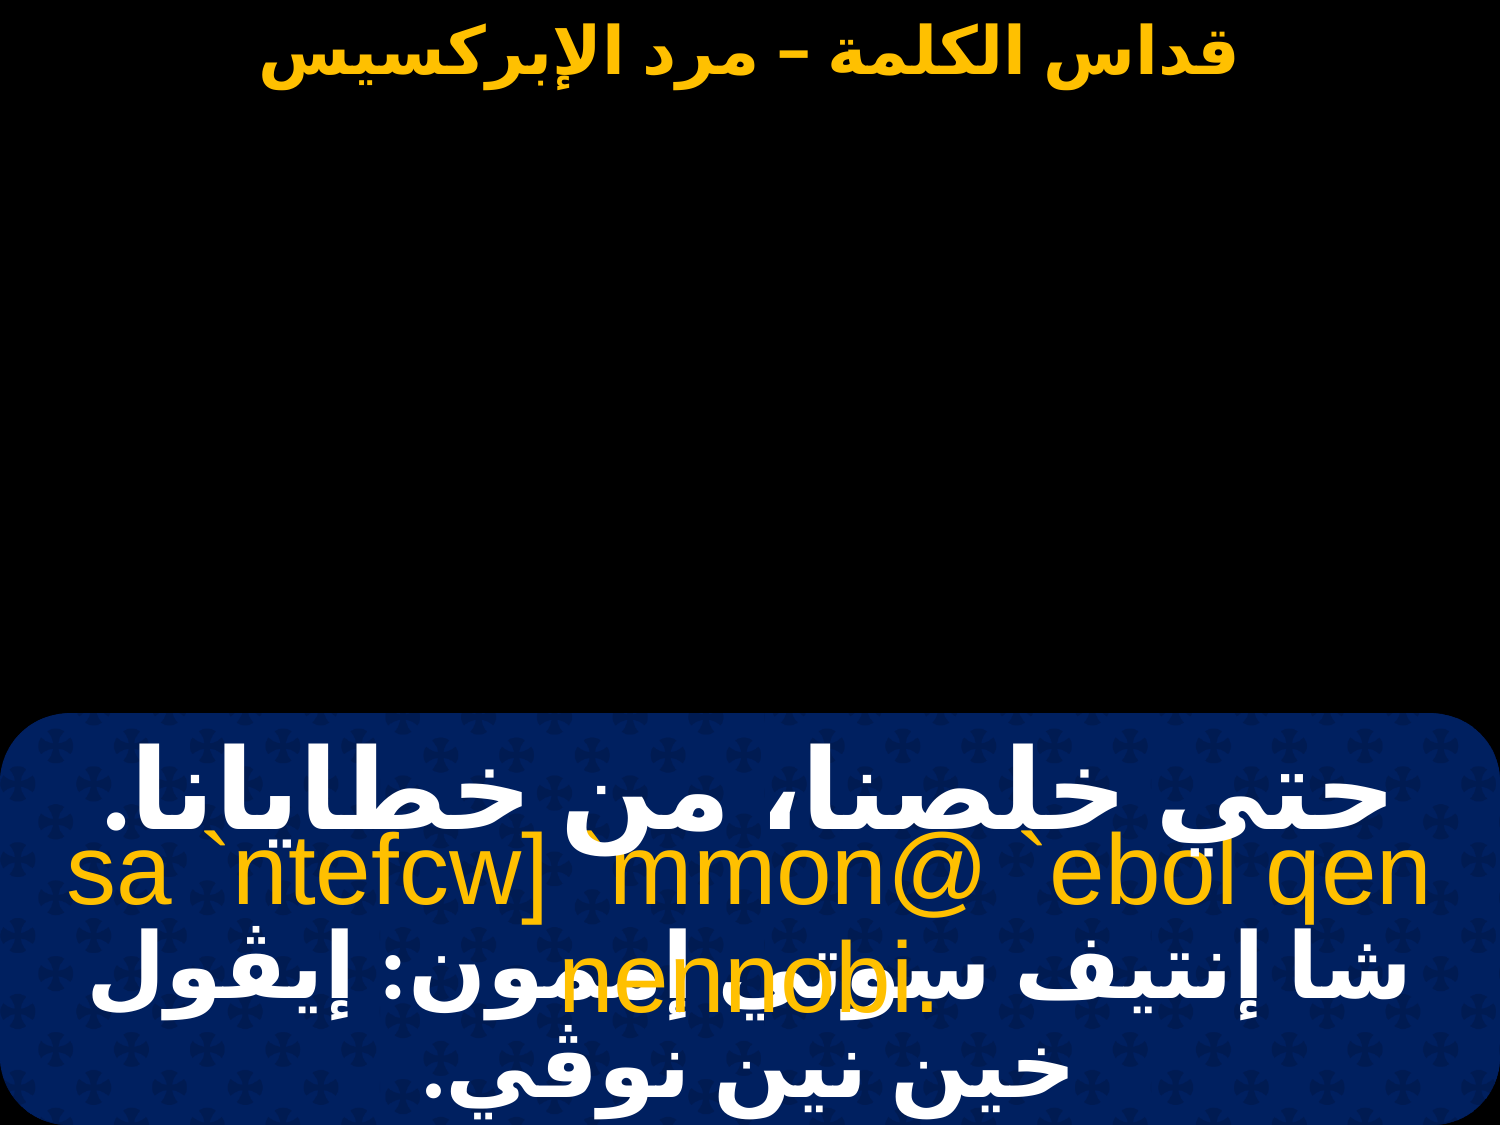

#
حتي خلصنا، من خطايانا.
sa `ntefcw] `mmon@ `ebol qen nennobi.
شا إنتيف سوتي إممون: إيڤول خين نين نوڤي.